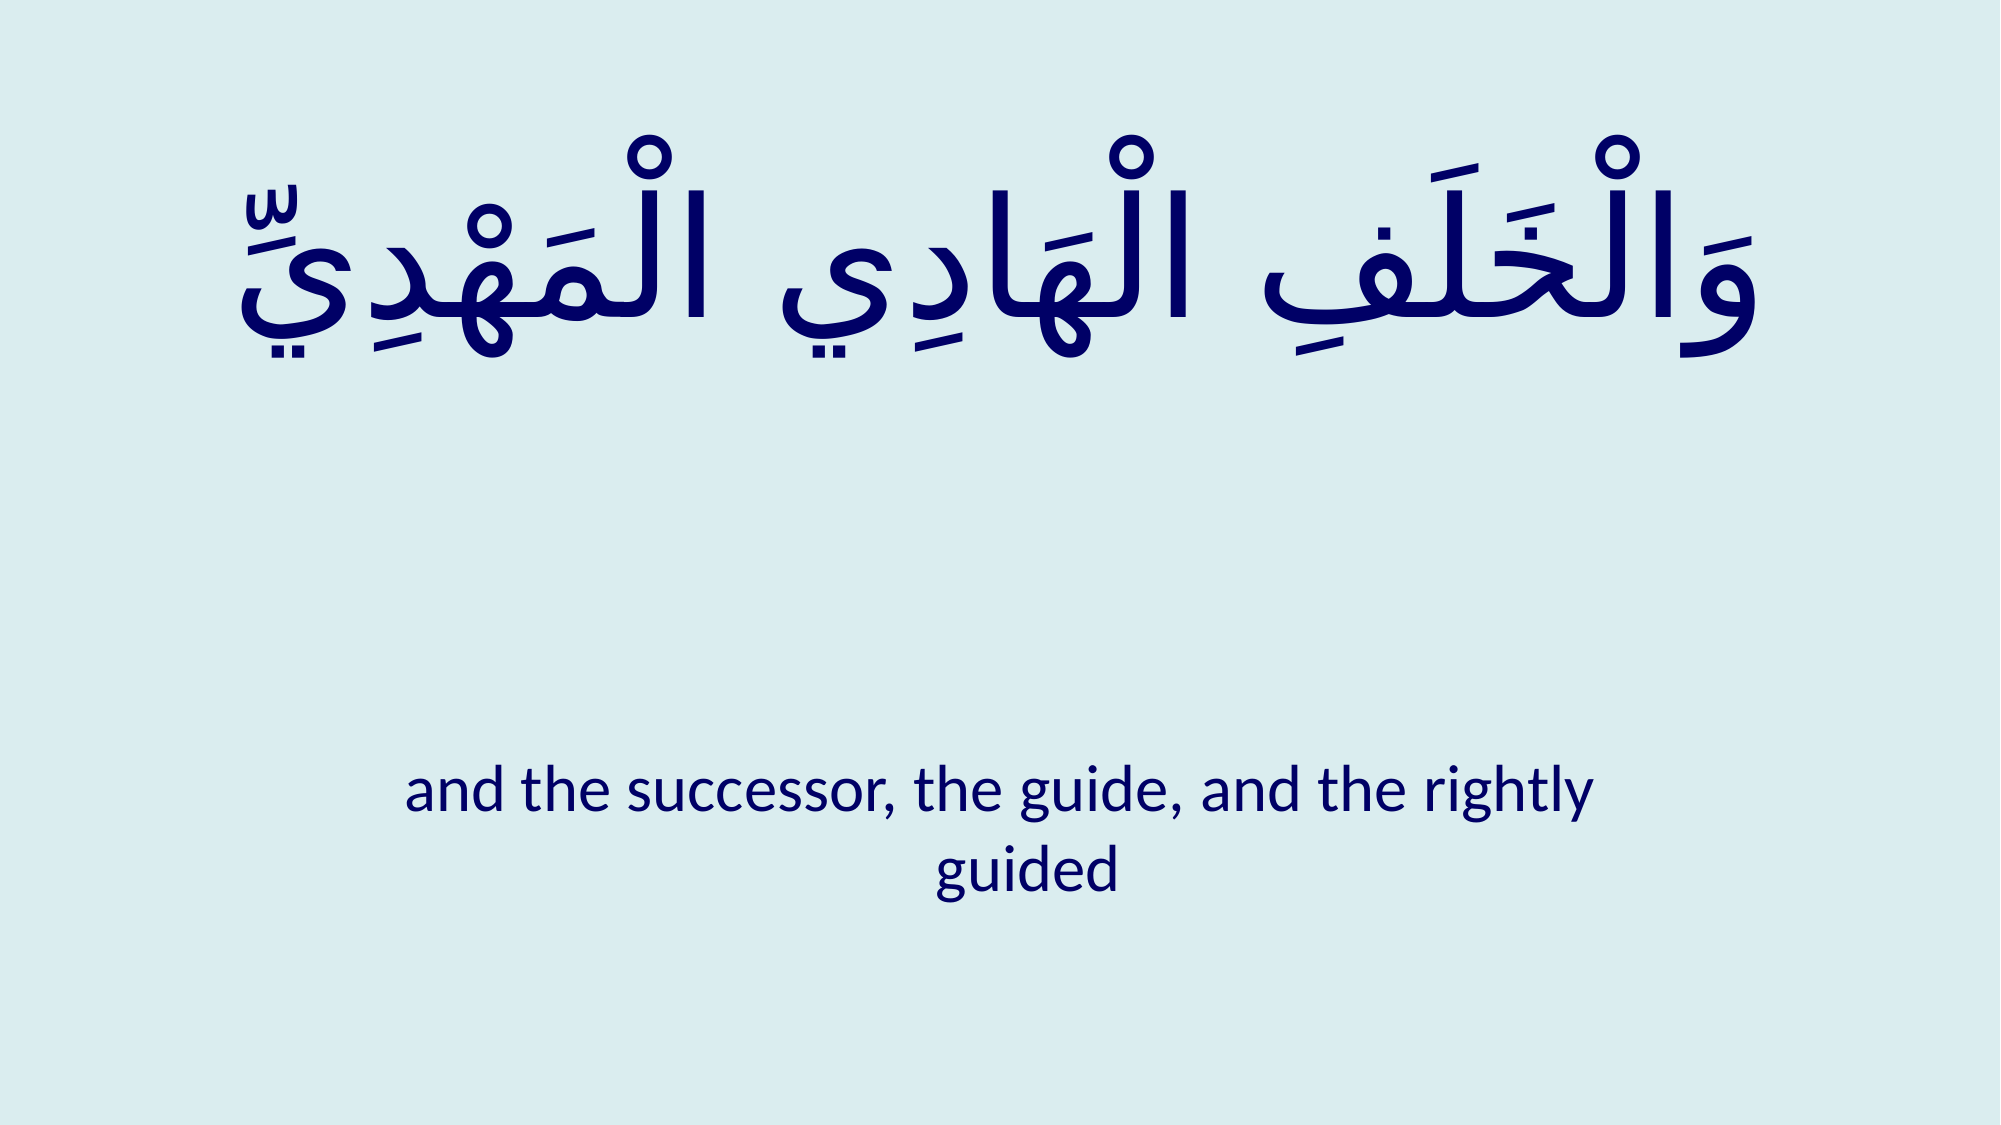

# وَالْخَلَفِ الْهَادِي الْمَهْدِيِّ
and the successor, the guide, and the rightly guided